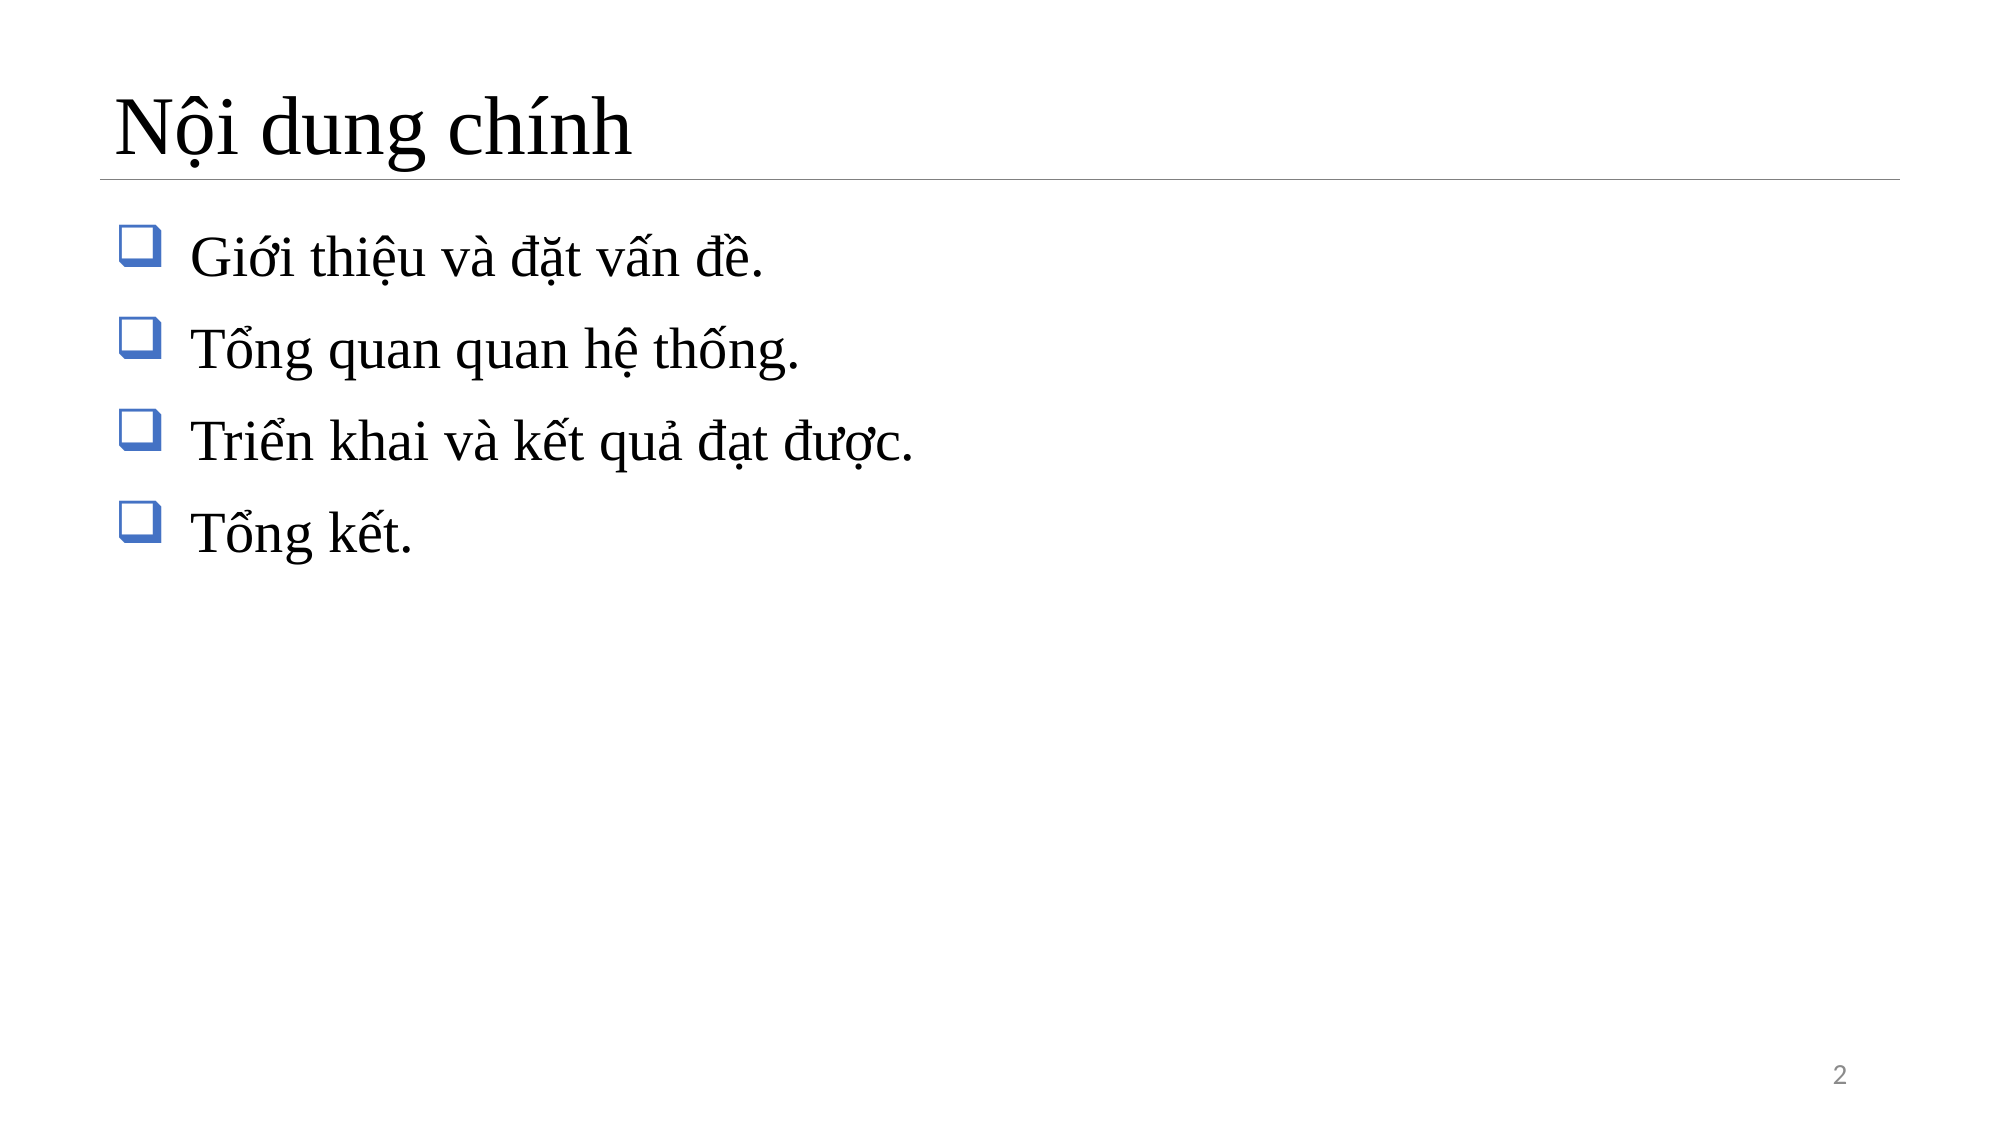

Nội dung chính
Giới thiệu và đặt vấn đề.
Tổng quan quan hệ thống.
Triển khai và kết quả đạt được.
Tổng kết.
2